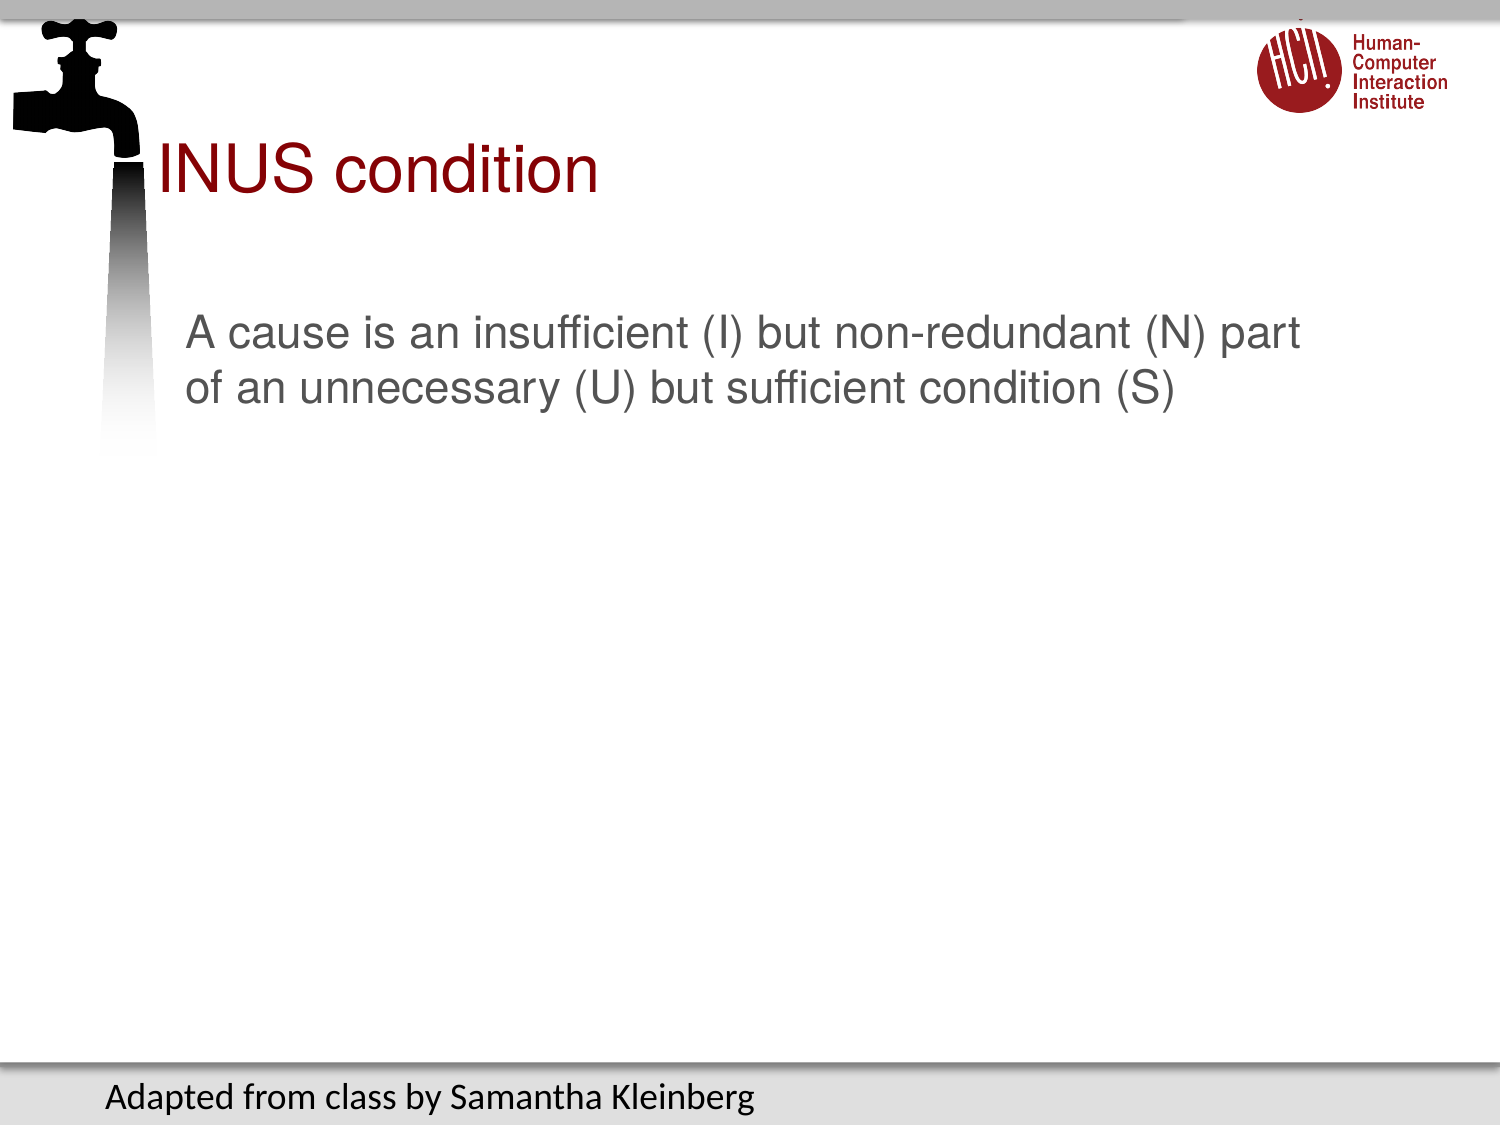

# INUS condition
A cause is an insufficient (I) but non-redundant (N) part of an unnecessary (U) but sufficient condition (S)

Adapted from class by Samantha Kleinberg